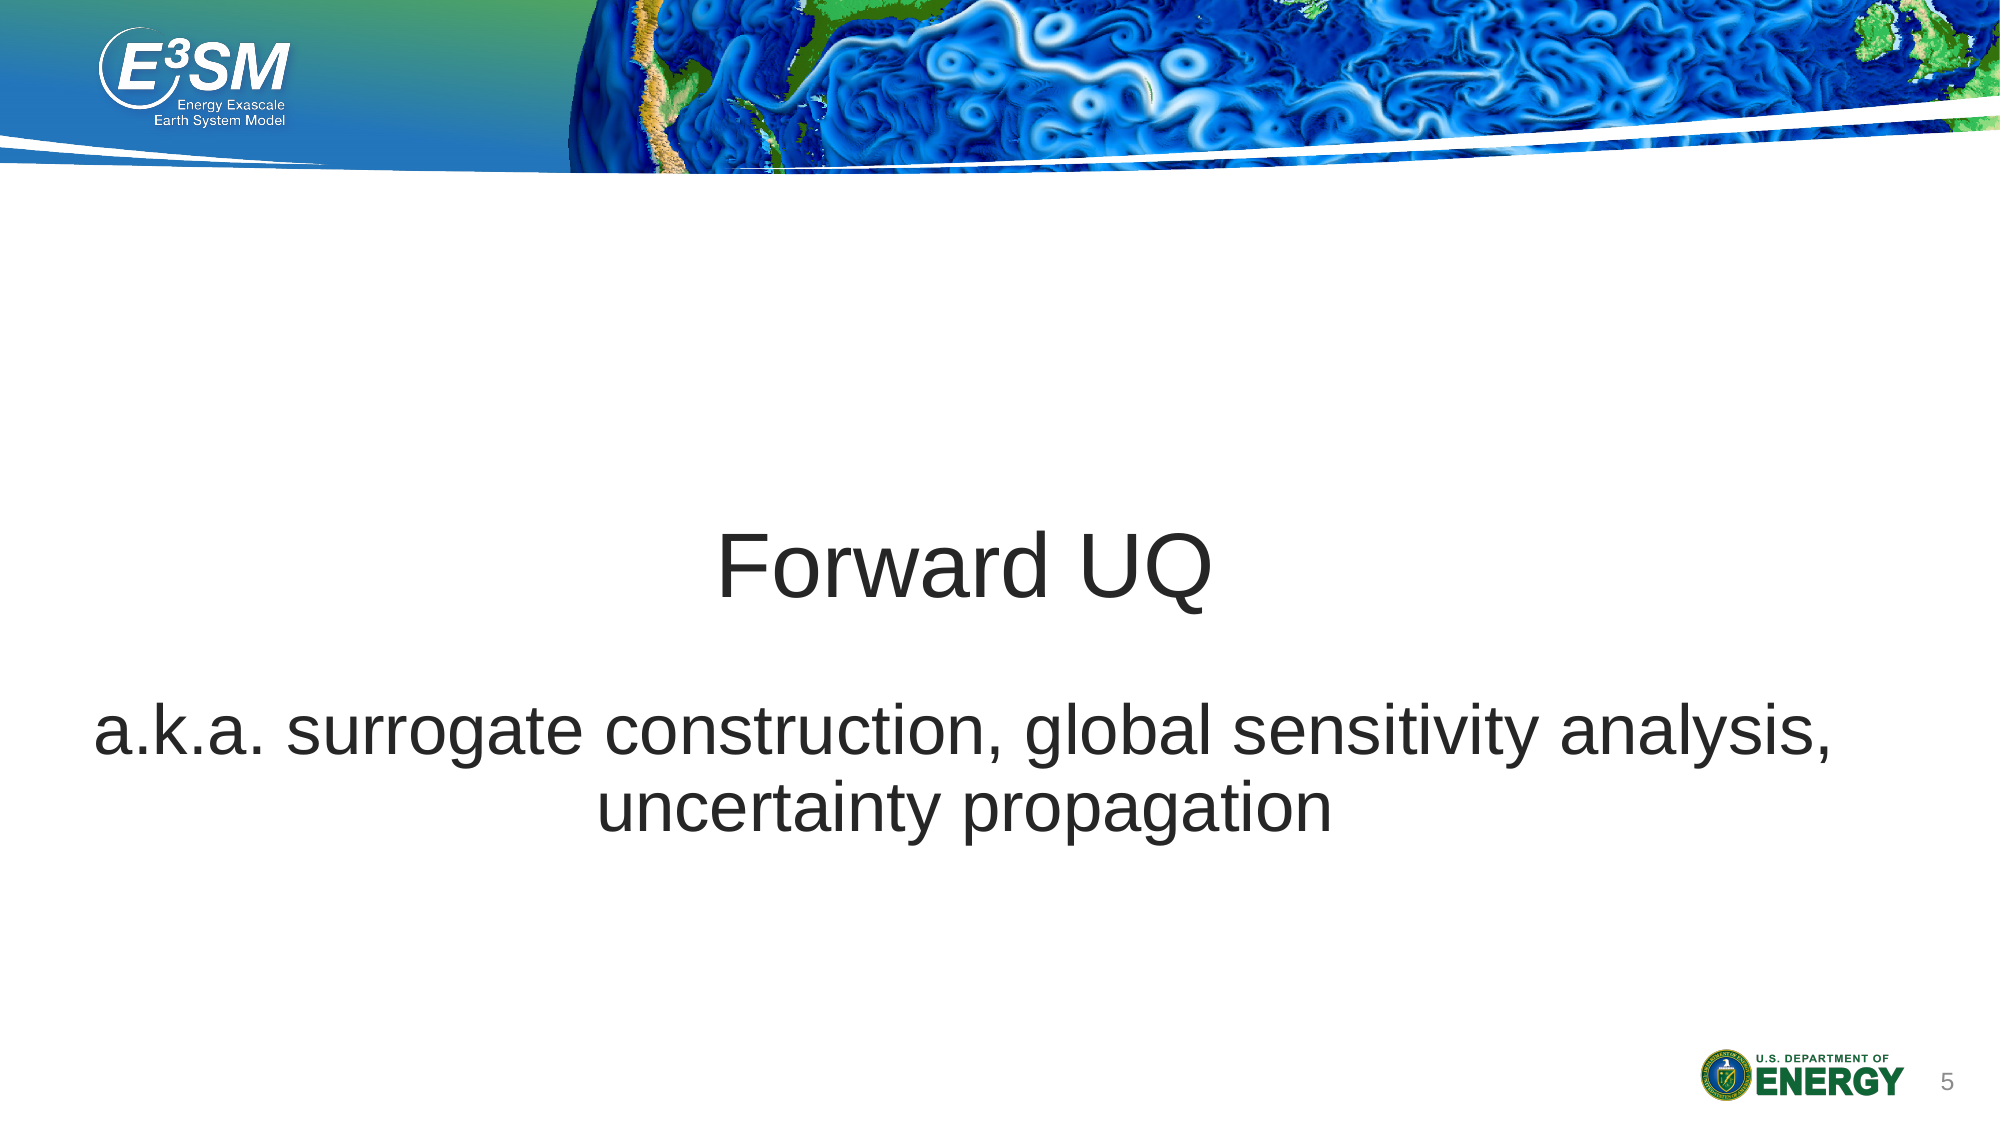

# Forward UQ a.k.a. surrogate construction, global sensitivity analysis, uncertainty propagation
5